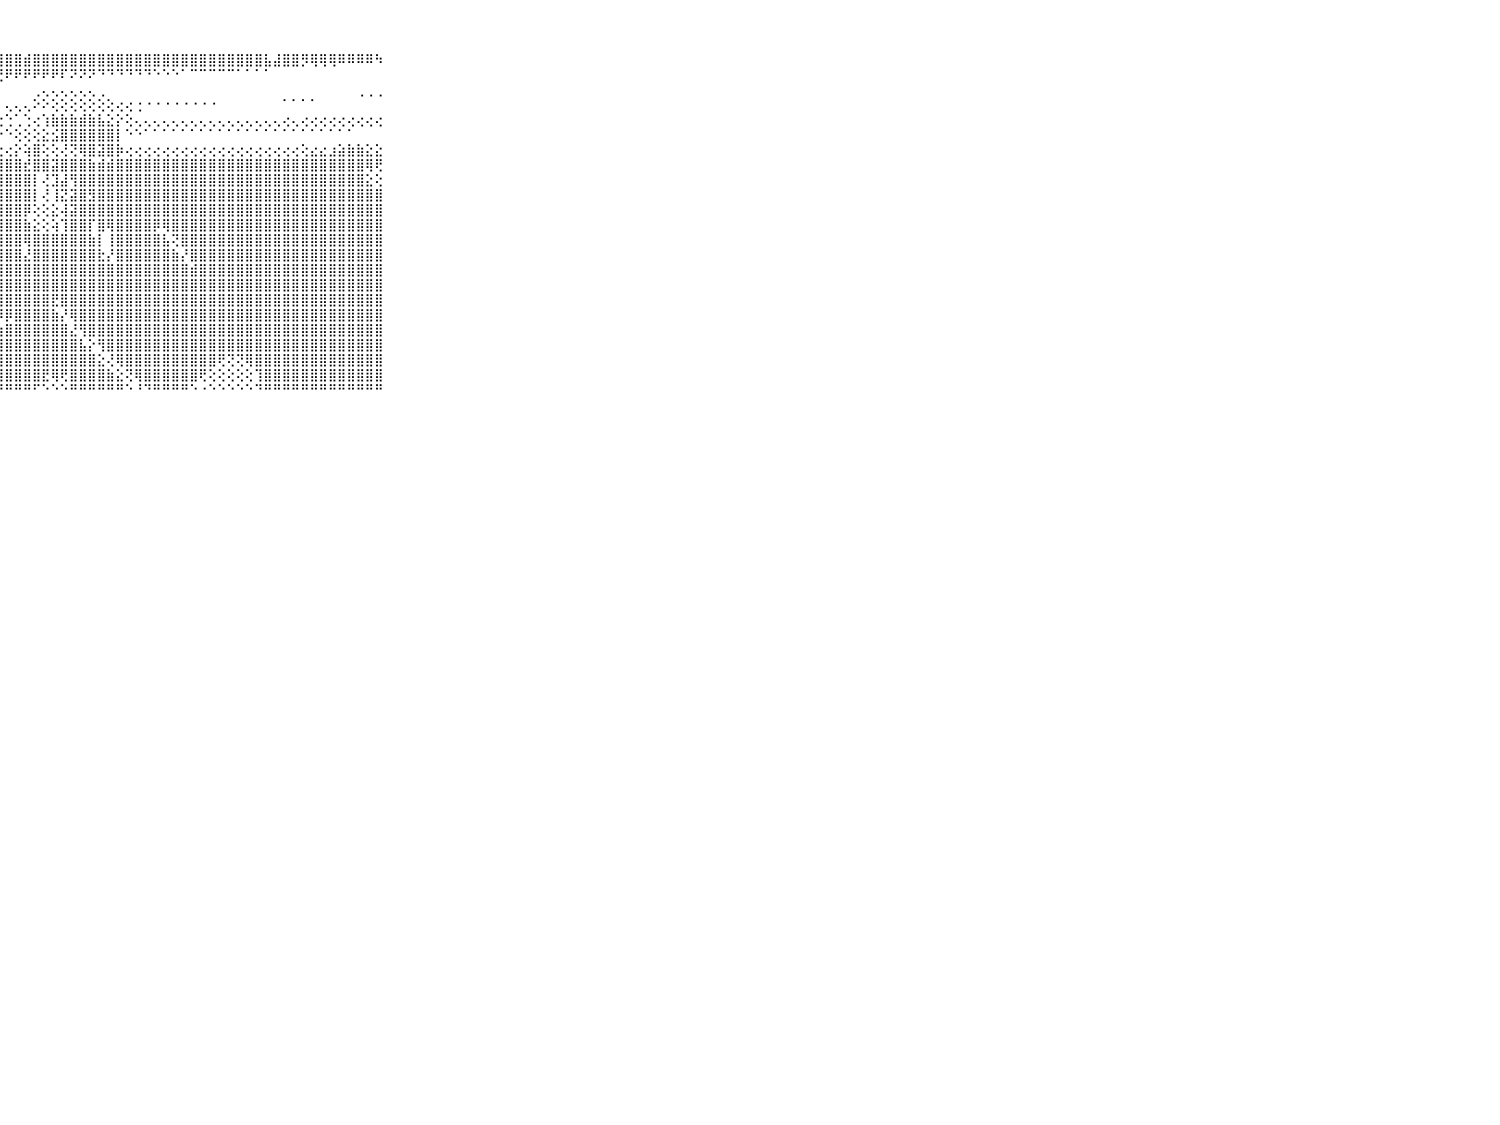

⠀⠀⠀⠀⠀⠀⠀⠀⠀⠀⠀⣱⣾⣕⣯⣱⣧⣾⣷⣿⣼⣷⣿⣷⣿⣾⣷⣿⣿⣿⣾⣿⣿⣿⣿⣿⣿⣿⣿⣿⣿⣿⣿⣿⣿⣿⣿⣿⣿⣿⣿⣿⣿⣿⣿⣿⣧⣼⣿⣿⡻⢿⢿⢿⠿⠿⠿⠿⠳⠀⠀⠀⠀⠀⠀⠀⠀⠀⠀⠀⠀
⠀⠀⠀⠀⠀⠀⠀⠀⠀⠀⠀⢿⢿⢿⢿⢿⣿⡿⣿⣿⣿⣿⣿⣿⢿⢿⢟⢟⠟⠟⠟⠟⠟⠟⠏⠝⠝⠝⠙⠙⠙⠙⠙⠙⠑⠑⠑⠁⠉⠉⠉⠉⠉⠁⠁⠁⠁⠀⠀⠀⠀⠀⠀⠀⠀⠀⠀⠀⠀⠀⠀⠀⠀⠀⠀⠀⠀⠀⠀⠀⠀
⠀⠀⠀⠀⠀⠀⠀⠀⠀⠀⠀⠁⠁⠁⠁⠁⠀⠀⠀⠀⠀⠀⠀⠀⠀⠀⠀⠀⠀⠀⠀⢀⢄⢄⢄⢄⢄⢄⢀⠀⠀⠀⠀⠀⠀⠀⠀⠀⠀⠀⠀⠀⠀⠀⠀⠀⠀⠀⠀⠀⠀⠀⠀⠀⠀⠀⢀⢀⢀⠀⠀⠀⠀⠀⠀⠀⠀⠀⠀⠀⠀
⠀⠀⠀⠀⠀⠀⠀⠀⠀⠀⠀⠀⠀⠀⠀⠀⠀⠀⠀⠀⠀⠀⠀⠄⠄⠄⠄⠄⢄⢄⢄⠕⠕⢕⢕⢕⢕⢕⢕⢕⢔⢔⢐⠐⠐⠐⠐⠐⠐⠐⠐⠀⠀⠀⠀⠀⠀⠀⠁⠁⠁⠁⠀⠀⠀⠀⠀⠀⠀⠀⠀⠀⠀⠀⠀⠀⠀⠀⠀⠀⠀
⠀⠀⠀⠀⠀⠀⠀⠀⠀⠀⠀⠀⢁⢁⢁⢁⢁⢁⢁⢁⢁⢁⢁⢁⢁⢁⢁⢑⢑⢁⢑⢔⢱⣷⣷⣷⣾⣷⣧⣕⡕⢕⢄⢄⢄⢄⢄⢄⢄⢄⢄⢄⢄⢄⢄⢄⢄⢄⢔⢄⢔⢔⢔⢔⢔⢔⢔⢔⢔⠀⠀⠀⠀⠀⠀⠀⠀⠀⠀⠀⠀
⠀⠀⠀⠀⠀⠀⠀⠀⠀⠀⠀⠀⠐⠐⠐⠐⠐⠑⠐⠐⠑⠑⠑⠑⠑⠑⠑⠑⠑⢕⢕⢕⣕⣪⣿⣿⣿⣿⣿⣿⡇⠑⠑⠁⠁⠁⠁⠁⠁⠁⠁⠁⠁⠁⠁⠁⠁⠁⠁⠁⠁⠁⠁⠁⠁⠁⠀⠀⠀⠀⠀⠀⠀⠀⠀⠀⠀⠀⠀⠀⠀
⠀⠀⠀⠀⠀⠀⠀⠀⠀⠀⠀⢄⡄⢔⢔⢔⢔⢔⢔⢔⢔⢔⢔⢔⢔⢔⢔⢔⢔⡕⢵⣿⢕⢕⢜⢝⢿⣿⣽⣿⡷⢔⢔⢔⢔⢔⢔⢔⢔⢔⢔⢔⢔⢔⢔⢔⢔⢔⢔⢔⢕⣔⣔⣰⣵⣷⣷⣕⣕⠀⠀⠀⠀⠀⠀⠀⠀⠀⠀⠀⠀
⠀⠀⠀⠀⠀⠀⠀⠀⠀⠀⠀⣿⣿⣿⣿⣿⣿⣿⣿⣿⣿⣿⣿⣿⣿⣿⣿⣿⣿⣿⣞⣿⣿⣽⣿⣿⣿⣷⣾⣾⣿⣿⣿⣿⣿⣿⣿⣿⣿⣿⣿⣿⣿⣿⣿⣿⣿⣿⣿⣿⣿⣿⣿⣿⣿⣿⣿⢿⢟⠀⠀⠀⠀⠀⠀⠀⠀⠀⠀⠀⠀
⠀⠀⠀⠀⠀⠀⠀⠀⠀⠀⠀⢑⢕⣿⣿⣿⣿⣿⣿⣿⣿⣿⣿⢕⢜⢽⣿⣿⣿⣿⣿⡇⢜⣹⣼⢻⣿⣿⣿⣿⣿⣿⣿⣿⣿⣿⣿⣿⣿⣿⣿⣿⣿⣿⣿⣿⣿⣿⣿⣿⣿⣿⣿⣿⣿⣿⣿⣕⢕⠀⠀⠀⠀⠀⠀⠀⠀⠀⠀⠀⠀
⠀⠀⠀⠀⠀⠀⠀⠀⠀⠀⠀⠑⢗⣿⣿⣿⣿⣿⣿⣿⣿⣿⣿⢕⢗⢺⣿⣿⣿⣿⣿⡇⢜⢸⣝⣽⣿⣻⣿⣿⣿⣿⣿⣿⣿⣿⣿⣿⣿⣿⣿⣿⣿⣿⣿⣿⣿⣿⣿⣿⣿⣿⣿⣿⣿⣿⣿⣿⣿⠀⠀⠀⠀⠀⠀⠀⠀⠀⠀⠀⠀
⠀⠀⠀⠀⠀⠀⠀⠀⠀⠀⠀⠀⠕⣿⣿⣿⣿⣿⣿⣿⣿⣿⣿⢕⢕⢕⣿⣿⣿⣿⡿⢕⢕⣕⢼⣽⣿⣿⣿⣿⣿⣿⣿⣿⣿⣿⣿⣿⣿⣿⣿⣿⣿⣿⣿⣿⣿⣿⣿⣿⣿⣿⣿⣿⣿⣿⣿⣿⣿⠀⠀⠀⠀⠀⠀⠀⠀⠀⠀⠀⠀
⠀⠀⠀⠀⠀⠀⠀⠀⠀⠀⠀⠀⠀⣿⣿⣿⣿⣿⣿⣿⣿⣿⣿⢕⢕⢕⣿⣿⣿⣿⣷⣕⢕⢵⢹⣿⣿⡏⣿⢿⣿⣿⣿⣿⡿⢿⣿⣿⣿⣿⣿⣿⣿⣿⣿⣿⣿⣿⣿⣿⣿⣿⣿⣿⣿⣿⣿⣿⣿⠀⠀⠀⠀⠀⠀⠀⠀⠀⠀⠀⠀
⠀⠀⠀⠀⠀⠀⠀⠀⠀⠀⠀⠀⠀⣿⣿⣿⣿⣿⣿⣿⣿⣿⣿⢕⢕⢕⣿⣿⣿⣿⢿⣿⣿⣿⣿⣿⣿⣷⡇⢸⣿⣿⣿⣿⣿⣧⢝⣿⣿⣿⣿⣿⣿⣿⣿⣿⣿⣿⣿⣿⣿⣿⣿⣿⣿⣿⣿⣿⣿⠀⠀⠀⠀⠀⠀⠀⠀⠀⠀⠀⠀
⠀⠀⠀⠀⠀⠀⠀⠀⠀⠀⠀⠀⠀⢻⣿⣿⣿⣿⣿⣿⣿⣿⣿⢕⢕⢕⣿⣿⣿⣿⣜⣿⣿⣿⣿⣿⣿⣿⣗⡜⣿⣿⣿⣿⣿⣿⣷⡜⣿⣿⣿⣿⣿⣿⣿⣿⣿⣿⣿⣿⣿⣿⣿⣿⣿⣿⣿⣿⣿⠀⠀⠀⠀⠀⠀⠀⠀⠀⠀⠀⠀
⠀⠀⠀⠀⠀⠀⠀⠀⠀⠀⠀⠀⠀⢸⣿⣿⣿⣿⣿⣿⣿⣿⣿⢕⢕⢕⣿⣿⣿⣿⣿⣿⣿⣿⣿⣿⣿⣿⣿⣿⣿⣿⣿⣿⣿⣿⣿⣿⣾⣿⣿⣿⣿⣿⣿⣿⣿⣿⣿⣿⣿⣿⣿⣿⣿⣿⣿⣿⣿⠀⠀⠀⠀⠀⠀⠀⠀⠀⠀⠀⠀
⠀⠀⠀⠀⠀⠀⠀⠀⠀⠀⠀⠀⠀⢸⣿⣿⣿⣿⣿⣿⣿⣿⣿⢕⢕⢕⣿⣿⣿⣿⣿⣿⣿⣿⣿⣿⣿⣿⣿⣿⣿⣿⣿⣿⣿⣿⣿⣿⣿⣿⣿⣿⣿⣿⣿⣿⣿⣿⣿⣿⣿⣿⣿⣿⣿⣿⣿⣿⣿⠀⠀⠀⠀⠀⠀⠀⠀⠀⠀⠀⠀
⠀⠀⠀⠀⠀⠀⠀⠀⠀⠀⠀⢄⡄⣸⣿⣿⣿⣿⣿⣿⣿⣿⣿⢕⢕⢕⣿⣿⣿⣿⣿⣿⣿⣟⣿⣿⣿⣿⣿⣿⣿⣿⣿⣿⣿⣿⣿⣿⣿⣿⣿⣿⣿⣿⣿⣿⣿⣿⣿⣿⣿⣿⣿⣿⣿⣿⣿⣿⣿⠀⠀⠀⠀⠀⠀⠀⠀⠀⠀⠀⠀
⠀⠀⠀⠀⠀⠀⠀⠀⠀⠀⠀⣿⣿⣿⣿⣿⣿⣿⣿⣿⣿⣿⣿⣧⣵⣵⣿⡿⡿⣿⣿⣿⣿⣷⡜⢿⣿⣿⣿⣿⣿⣿⣿⣿⣿⣿⣿⣿⣿⣿⣿⣿⣿⣿⣿⣿⣿⣿⣿⣿⣿⣿⣿⣿⣿⣿⣿⣿⣿⠀⠀⠀⠀⠀⠀⠀⠀⠀⠀⠀⠀
⠀⠀⠀⠀⠀⠀⠀⠀⠀⠀⠀⣿⣿⣿⣿⣿⣿⣿⣿⣿⣿⣿⣿⣿⣿⣿⣿⣷⣿⣿⣿⣿⣿⣿⣿⣜⢻⣿⣿⣿⣿⣿⣿⣿⣿⣿⣿⣿⣿⣿⣿⣿⣿⣿⣿⣿⣿⣿⣿⣿⣿⣿⣿⣿⣿⣿⣿⣿⣿⠀⠀⠀⠀⠀⠀⠀⠀⠀⠀⠀⠀
⠀⠀⠀⠀⠀⠀⠀⠀⠀⠀⠀⣿⣻⣽⢽⣿⣿⣿⣿⣿⣿⣿⣿⣧⣿⣿⣿⣿⣿⣿⣿⣿⣿⣿⣿⣿⣧⡕⢻⣿⣿⣿⣿⣿⣿⣿⣿⣿⣿⣿⣿⣿⣿⣿⣿⣿⣿⣿⣿⣿⣿⣿⣿⣿⣿⣿⣿⣿⣿⠀⠀⠀⠀⠀⠀⠀⠀⠀⠀⠀⠀
⠀⠀⠀⠀⠀⠀⠀⠀⠀⠀⠀⣱⣿⣱⣾⣝⢝⢟⢟⢟⢟⢿⢗⡿⢹⣿⡿⣿⣿⣿⣿⣿⣿⣿⣿⣿⣿⣿⣕⢜⢿⣿⣿⣿⣿⣿⣿⣿⣿⣿⣿⢟⢝⢝⢿⣿⣿⣿⣿⣿⣿⣿⣿⣿⣿⣿⣿⣿⣿⠀⠀⠀⠀⠀⠀⠀⠀⠀⠀⠀⠀
⠀⠀⠀⠀⠀⠀⠀⠀⠀⠀⠀⢿⣿⡿⢗⢏⢕⢕⢕⢕⢕⢱⡼⣵⣼⣿⣷⣿⣿⣿⣿⣿⣟⢿⢟⣿⣿⣿⣿⣷⣕⢝⢿⣿⣿⣿⣿⣿⣿⢟⢕⢕⢕⢕⢕⢹⣿⣿⣿⣿⣿⣿⣿⣿⣿⣿⣿⣿⣿⠀⠀⠀⠀⠀⠀⠀⠀⠀⠀⠀⠀
⠀⠀⠀⠀⠀⠀⠀⠀⠀⠀⠀⠑⠛⠑⠑⠑⠑⠑⠑⠑⠑⠓⠓⠛⠛⠛⠛⠛⠛⠛⠛⠋⠑⠑⠑⠛⠛⠛⠛⠛⠛⠑⠘⠙⠛⠛⠛⠛⠑⠐⠑⠑⠑⠑⠑⠙⠛⠛⠛⠛⠛⠛⠛⠛⠛⠛⠛⠛⠛⠀⠀⠀⠀⠀⠀⠀⠀⠀⠀⠀⠀